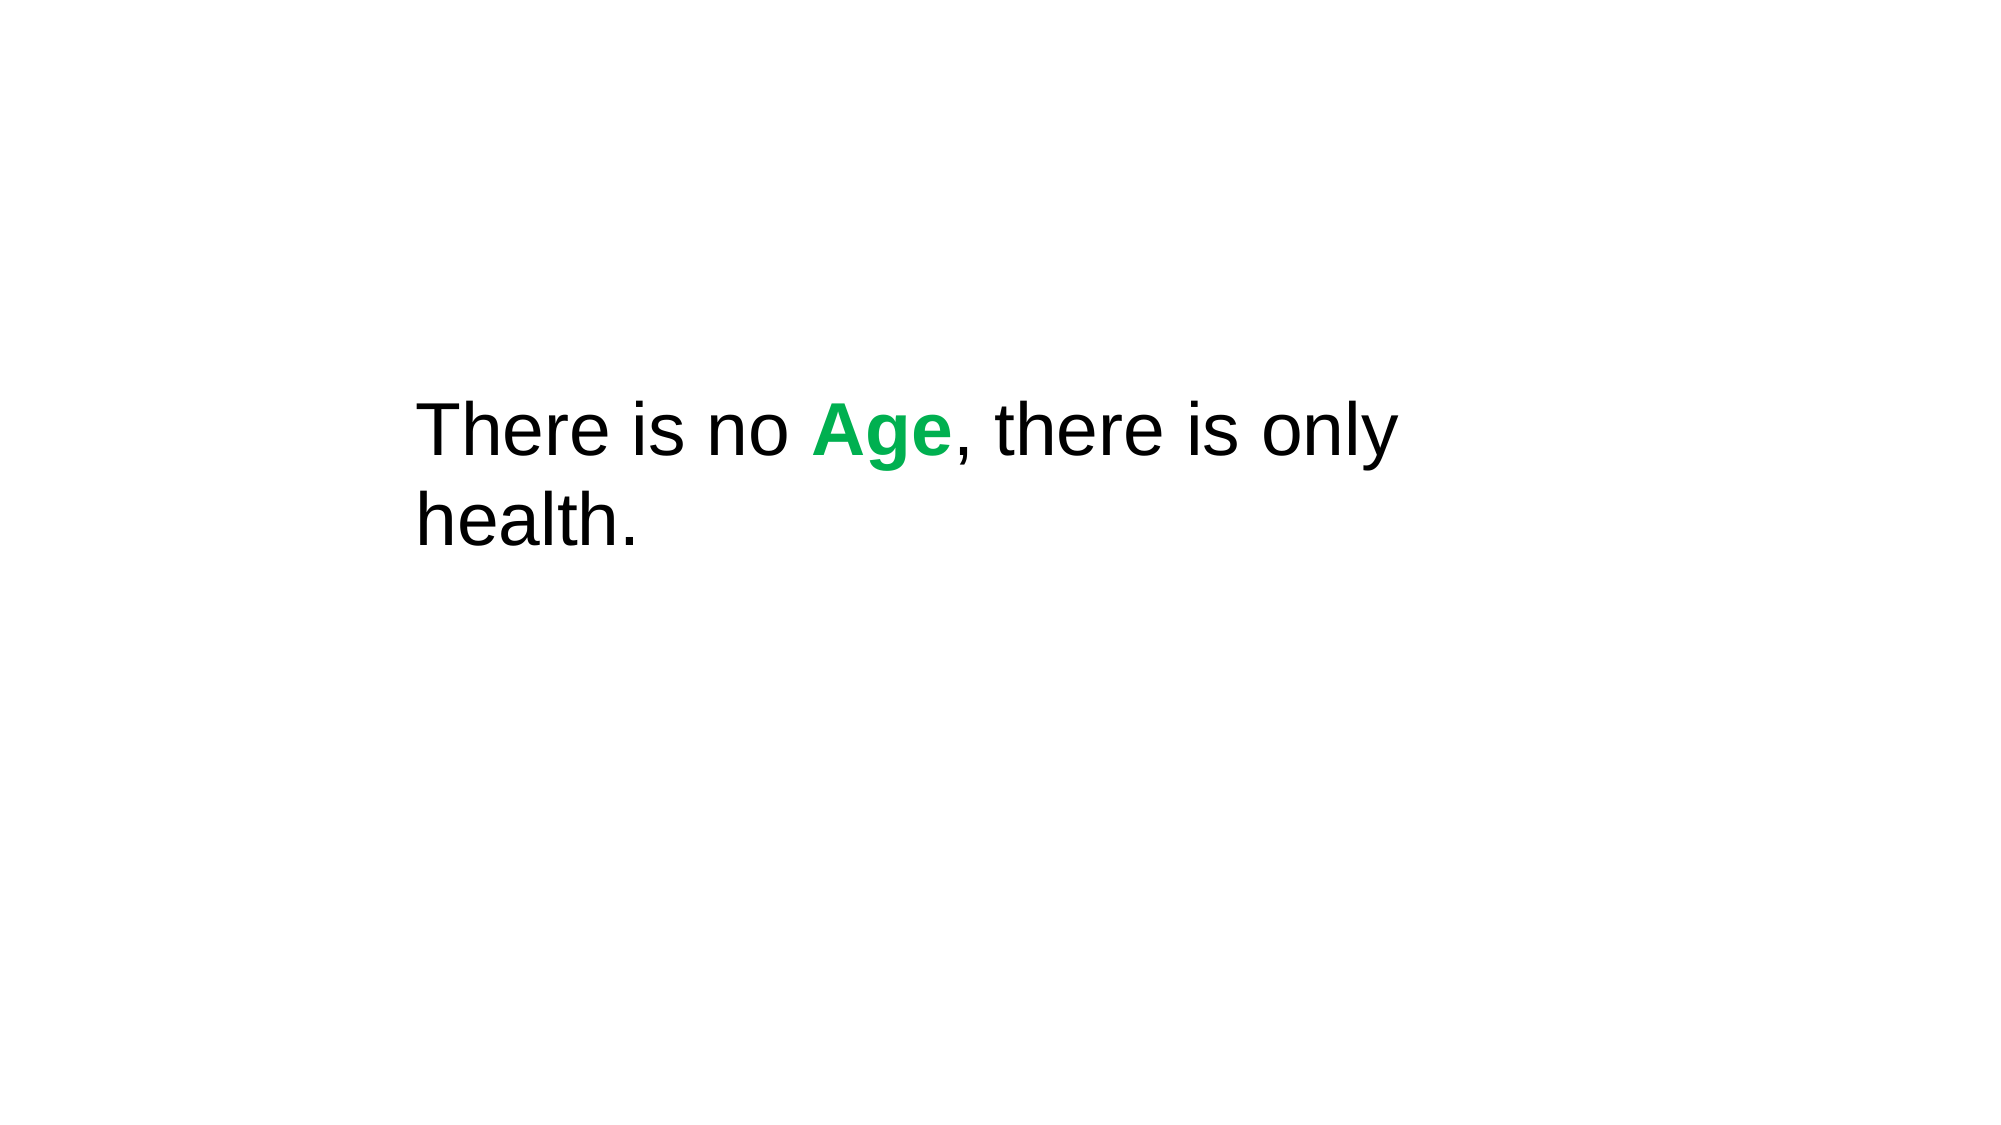

There is no Age, there is only health.